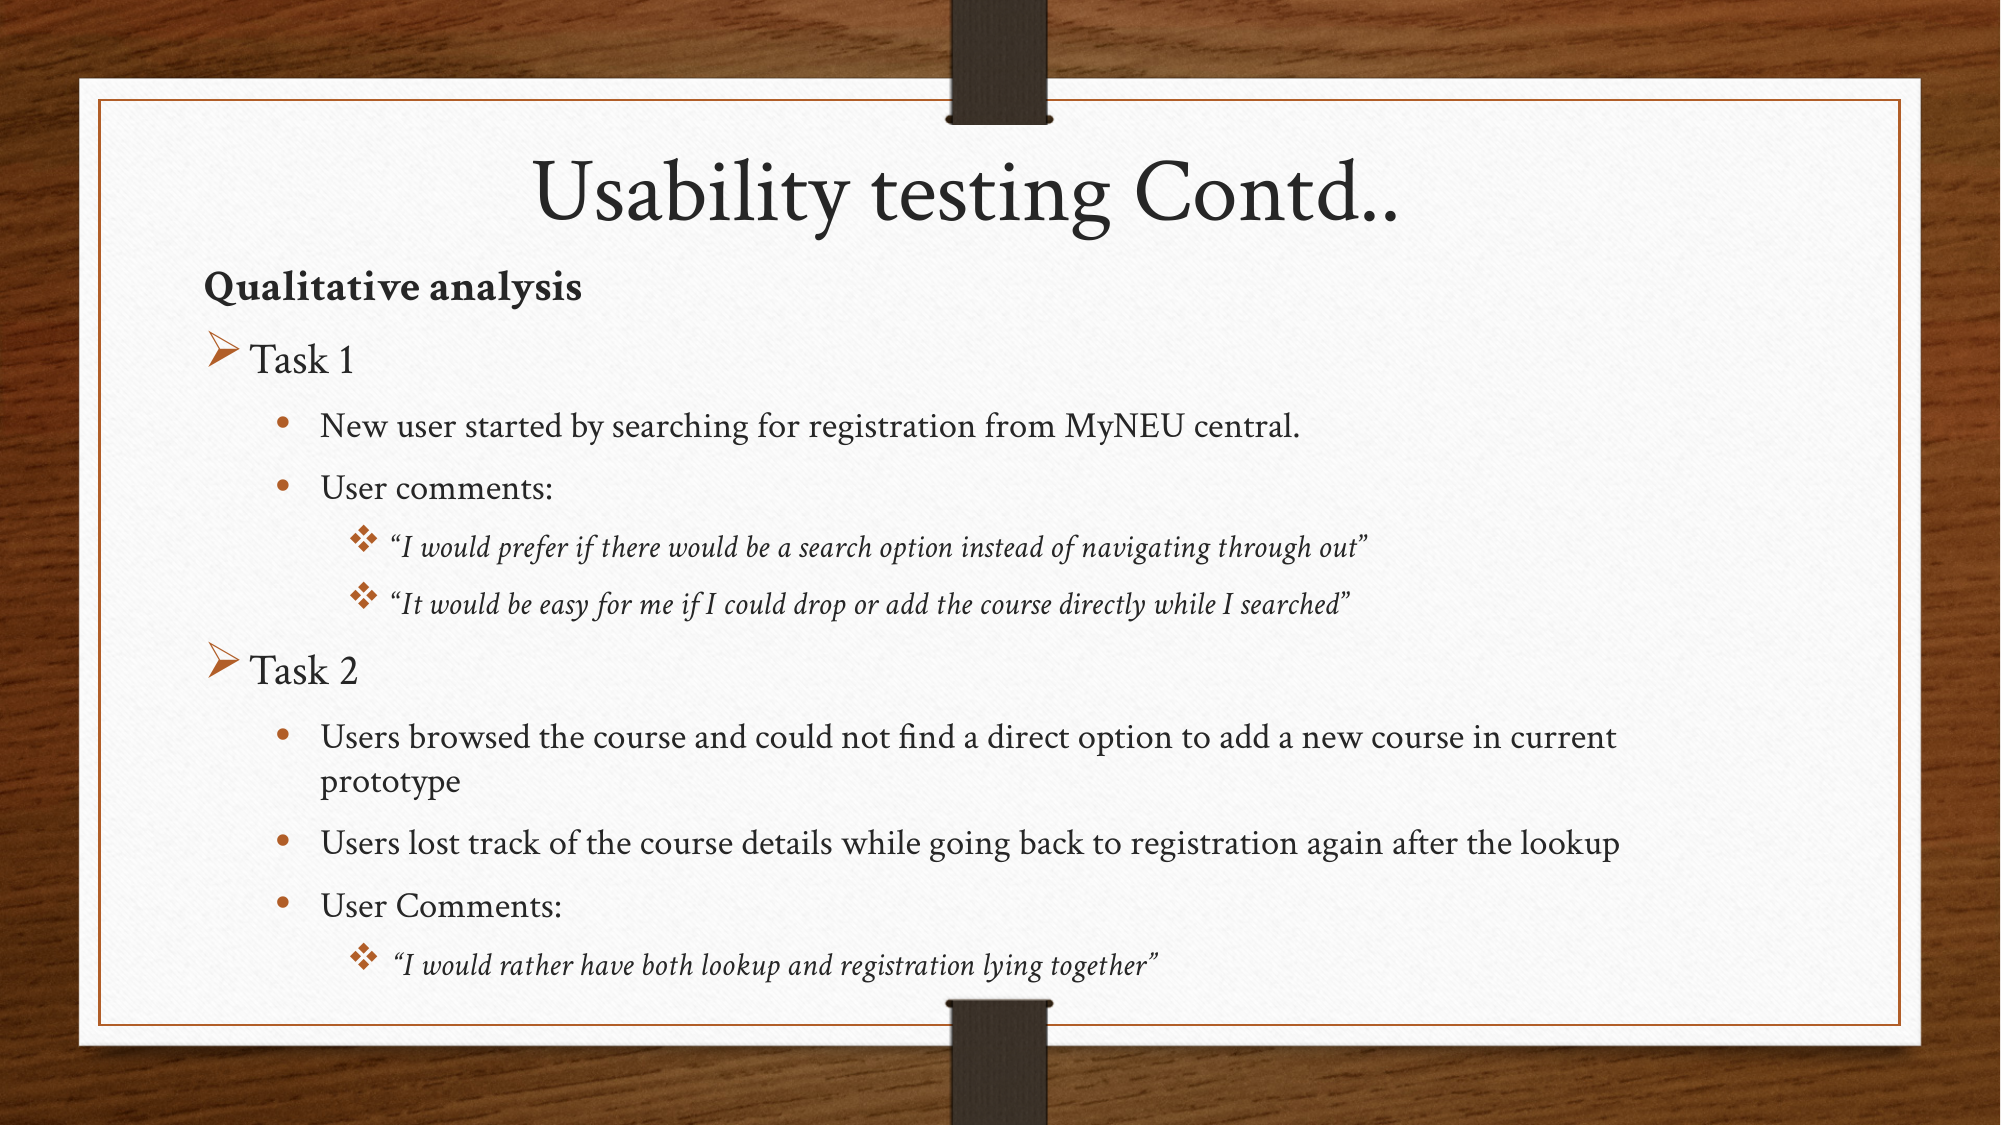

Usability testing Contd..
Qualitative analysis
Task 1
New user started by searching for registration from MyNEU central.
User comments:
“I would prefer if there would be a search option instead of navigating through out”
“It would be easy for me if I could drop or add the course directly while I searched”
Task 2
Users browsed the course and could not find a direct option to add a new course in current prototype
Users lost track of the course details while going back to registration again after the lookup
User Comments:
“I would rather have both lookup and registration lying together”